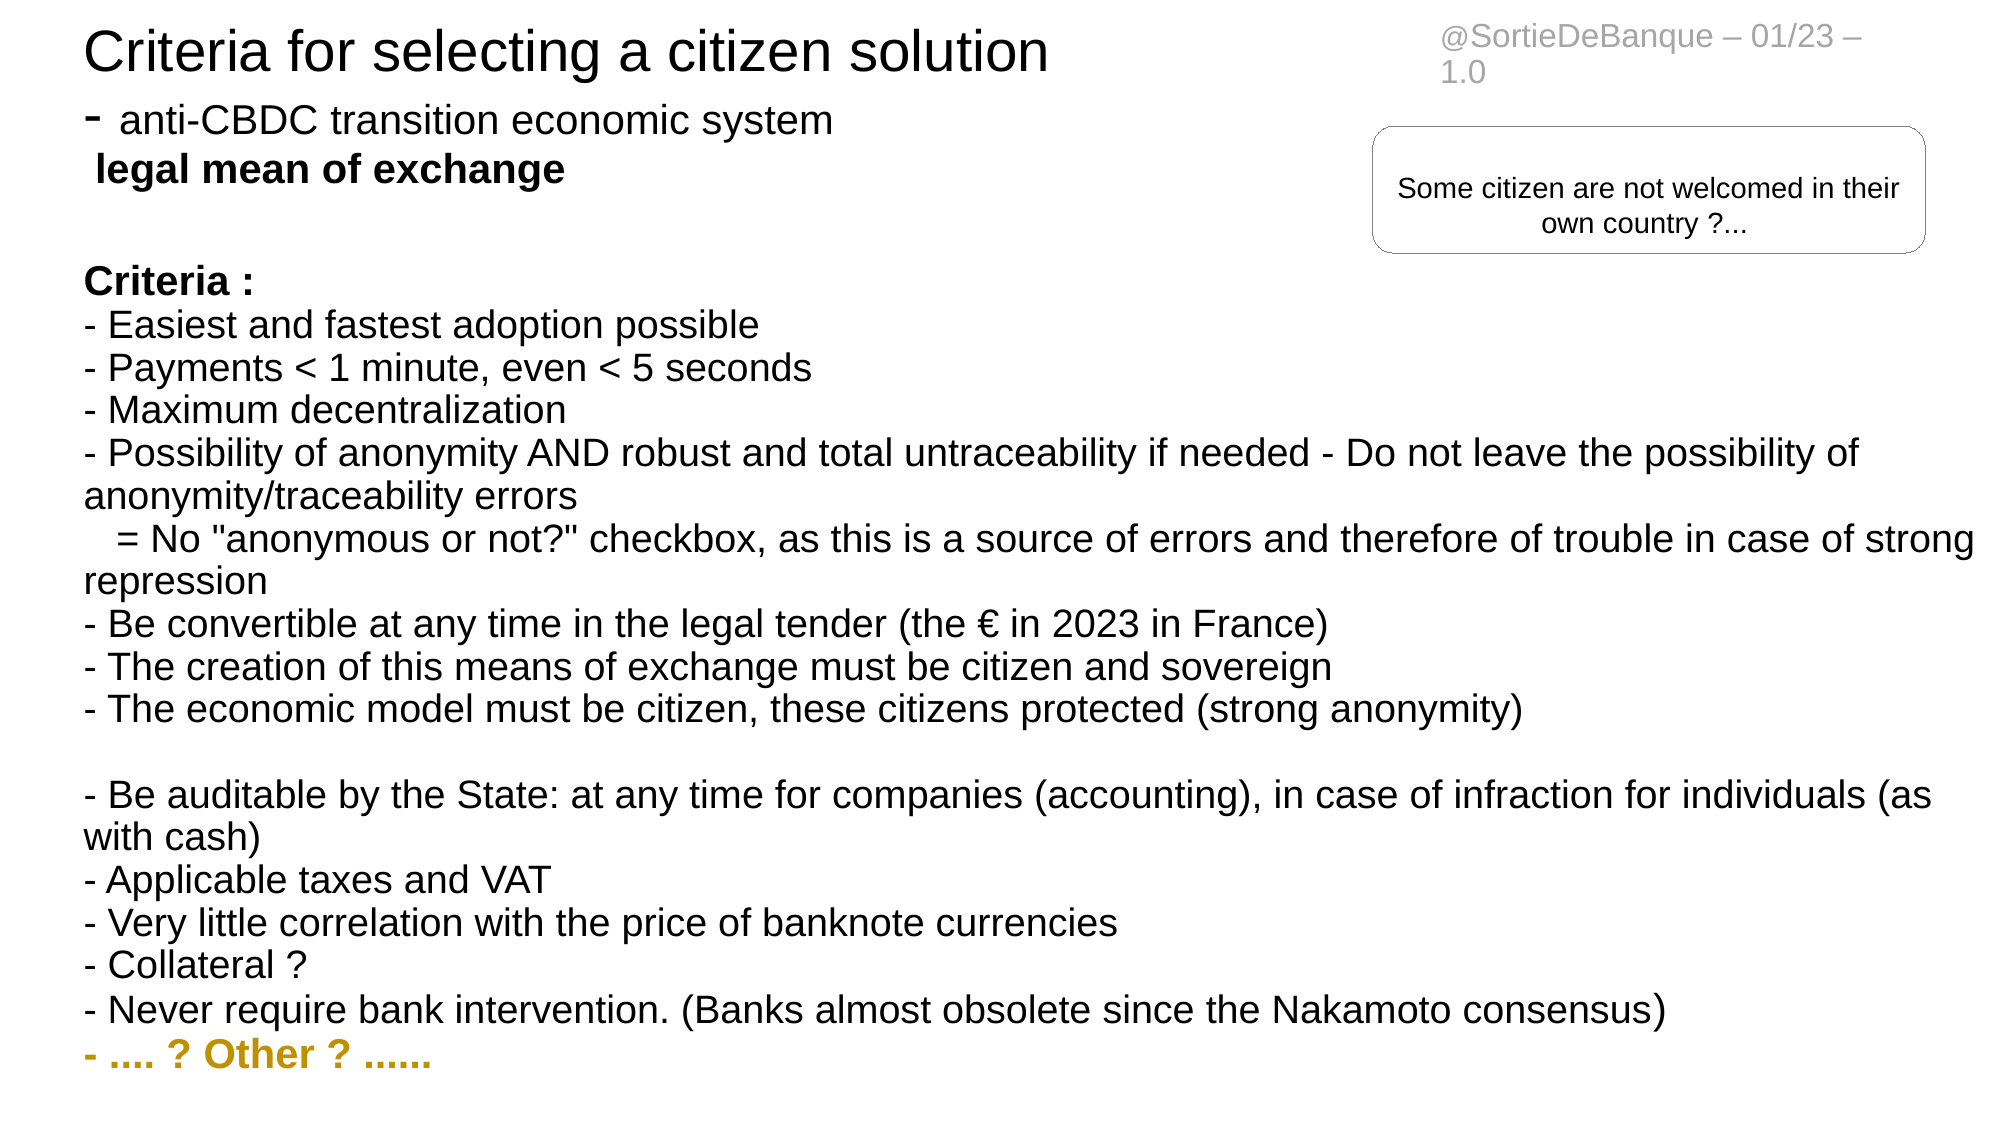

@SortieDeBanque – 01/23 – 1.0
# Criteria for selecting a citizen solution - anti-CBDC transition economic system legal mean of exchange
Some citizen are not welcomed in their own country ?...
Criteria :
- Easiest and fastest adoption possible
- Payments < 1 minute, even < 5 seconds
- Maximum decentralization
- Possibility of anonymity AND robust and total untraceability if needed - Do not leave the possibility of anonymity/traceability errors
   = No "anonymous or not?" checkbox, as this is a source of errors and therefore of trouble in case of strong repression
- Be convertible at any time in the legal tender (the € in 2023 in France)
- The creation of this means of exchange must be citizen and sovereign
- The economic model must be citizen, these citizens protected (strong anonymity)

- Be auditable by the State: at any time for companies (accounting), in case of infraction for individuals (as with cash)
- Applicable taxes and VAT
- Very little correlation with the price of banknote currencies
- Collateral ?
- Never require bank intervention. (Banks almost obsolete since the Nakamoto consensus)
- .... ? Other ? ......